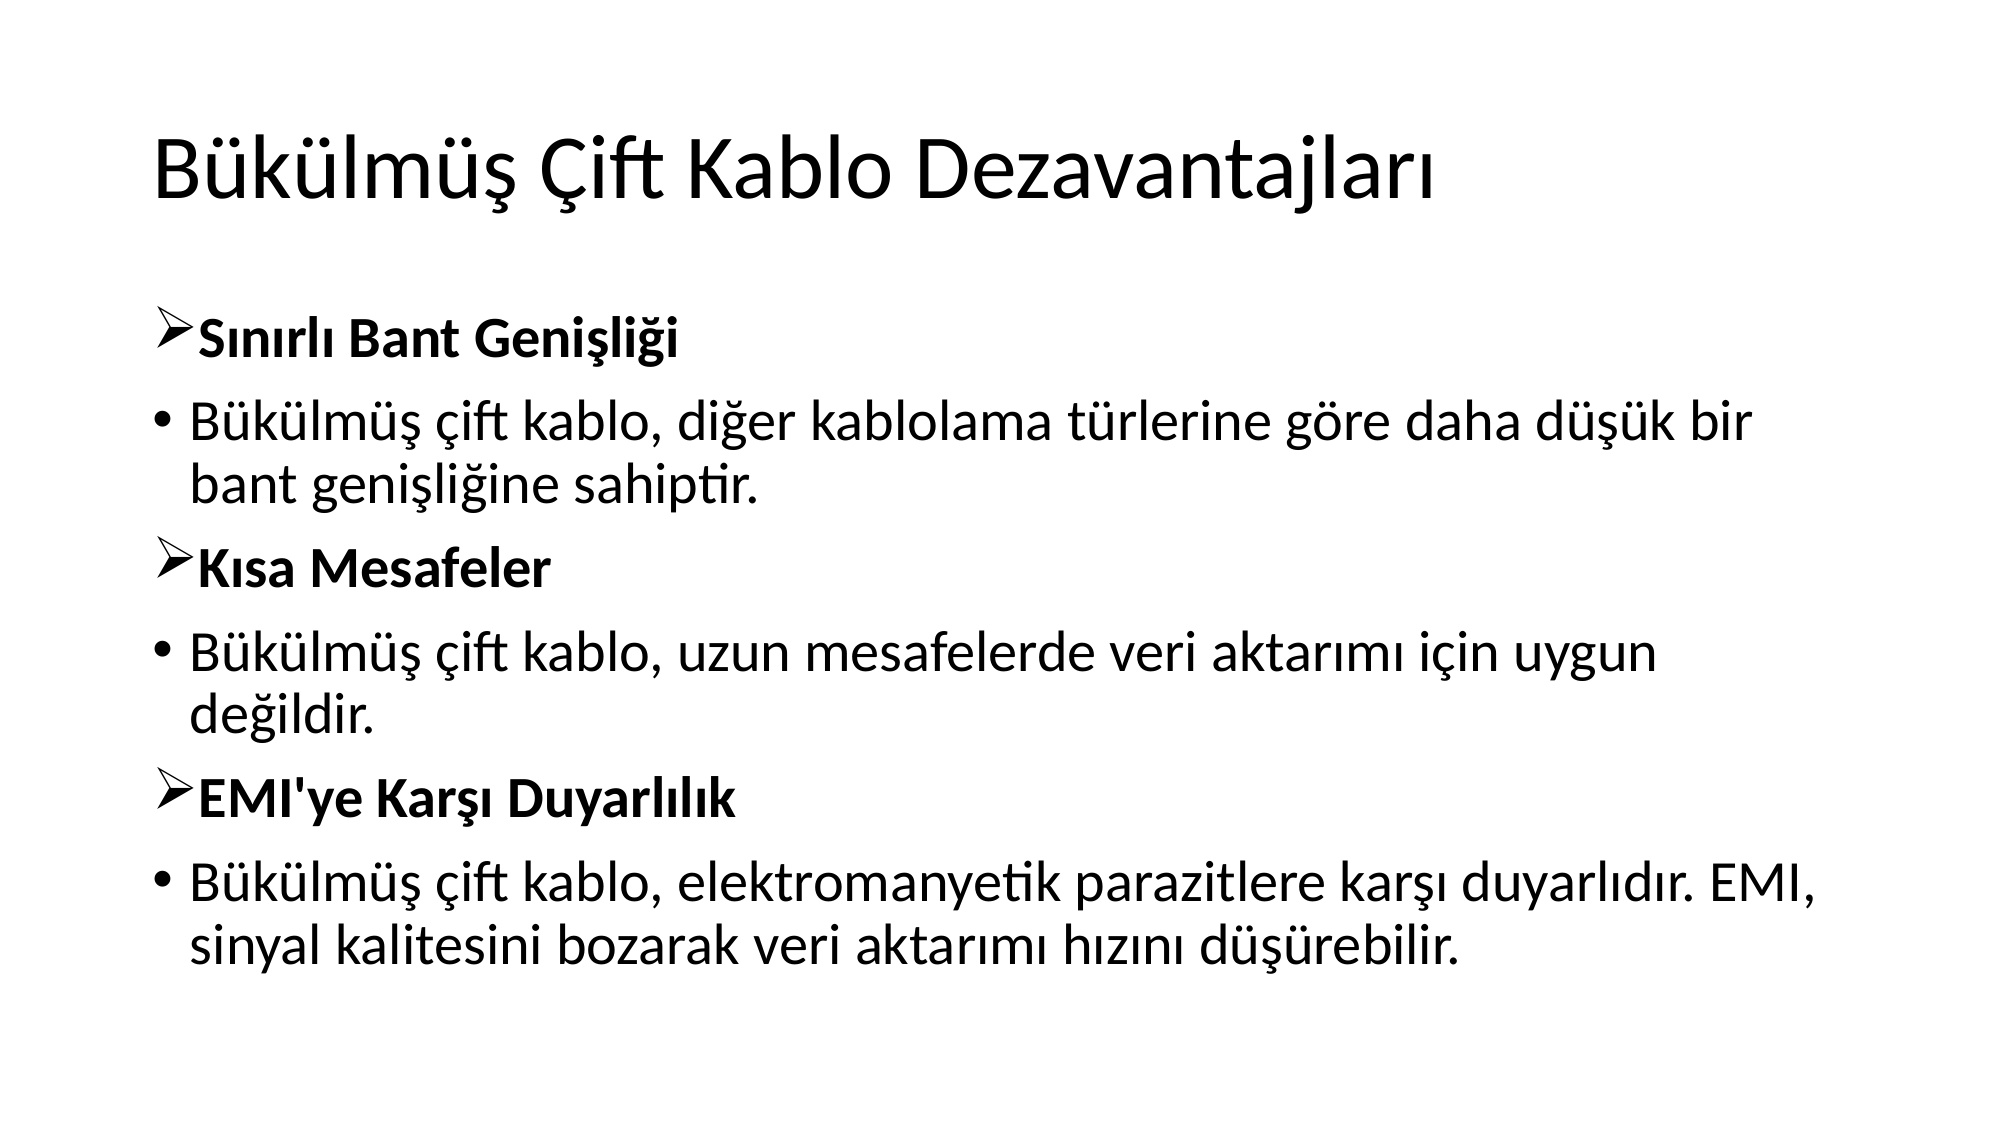

# Bükülmüş Çift Kablo Dezavantajları
Sınırlı Bant Genişliği
Bükülmüş çift kablo, diğer kablolama türlerine göre daha düşük bir bant genişliğine sahiptir.
Kısa Mesafeler
Bükülmüş çift kablo, uzun mesafelerde veri aktarımı için uygun değildir.
EMI'ye Karşı Duyarlılık
Bükülmüş çift kablo, elektromanyetik parazitlere karşı duyarlıdır. EMI, sinyal kalitesini bozarak veri aktarımı hızını düşürebilir.